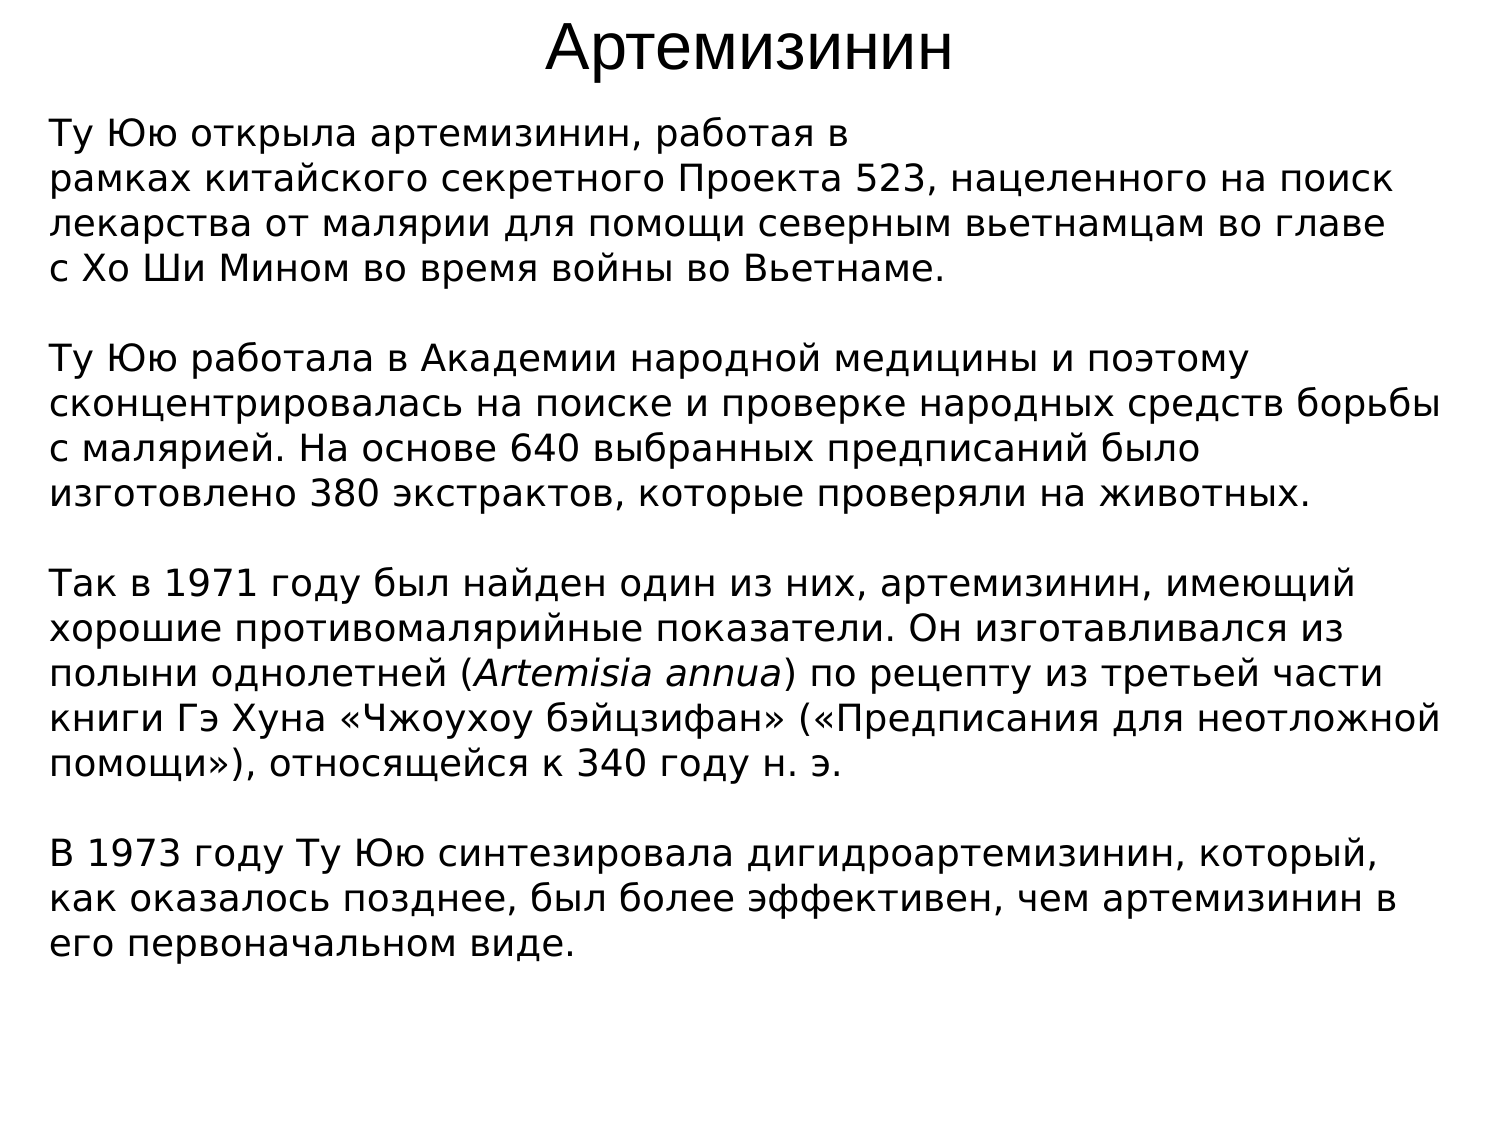

# Артемизинин
Ту Юю открыла артемизинин, работая в рамках китайского секретного Проекта 523, нацеленного на поиск лекарства от малярии для помощи северным вьетнамцам во главе с Хо Ши Мином во время войны во Вьетнаме.

Ту Юю работала в Академии народной медицины и поэтому сконцентрировалась на поиске и проверке народных средств борьбы с малярией. На основе 640 выбранных предписаний было изготовлено 380 экстрактов, которые проверяли на животных.

Так в 1971 году был найден один из них, артемизинин, имеющий хорошие противомалярийные показатели. Он изготавливался из полыни однолетней (Artemisia annua) по рецепту из третьей части книги Гэ Хуна «Чжоухоу бэйцзифан» («Предписания для неотложной помощи»), относящейся к 340 году н. э.

В 1973 году Ту Юю синтезировала дигидроартемизинин, который, как оказалось позднее, был более эффективен, чем артемизинин в его первоначальном виде.